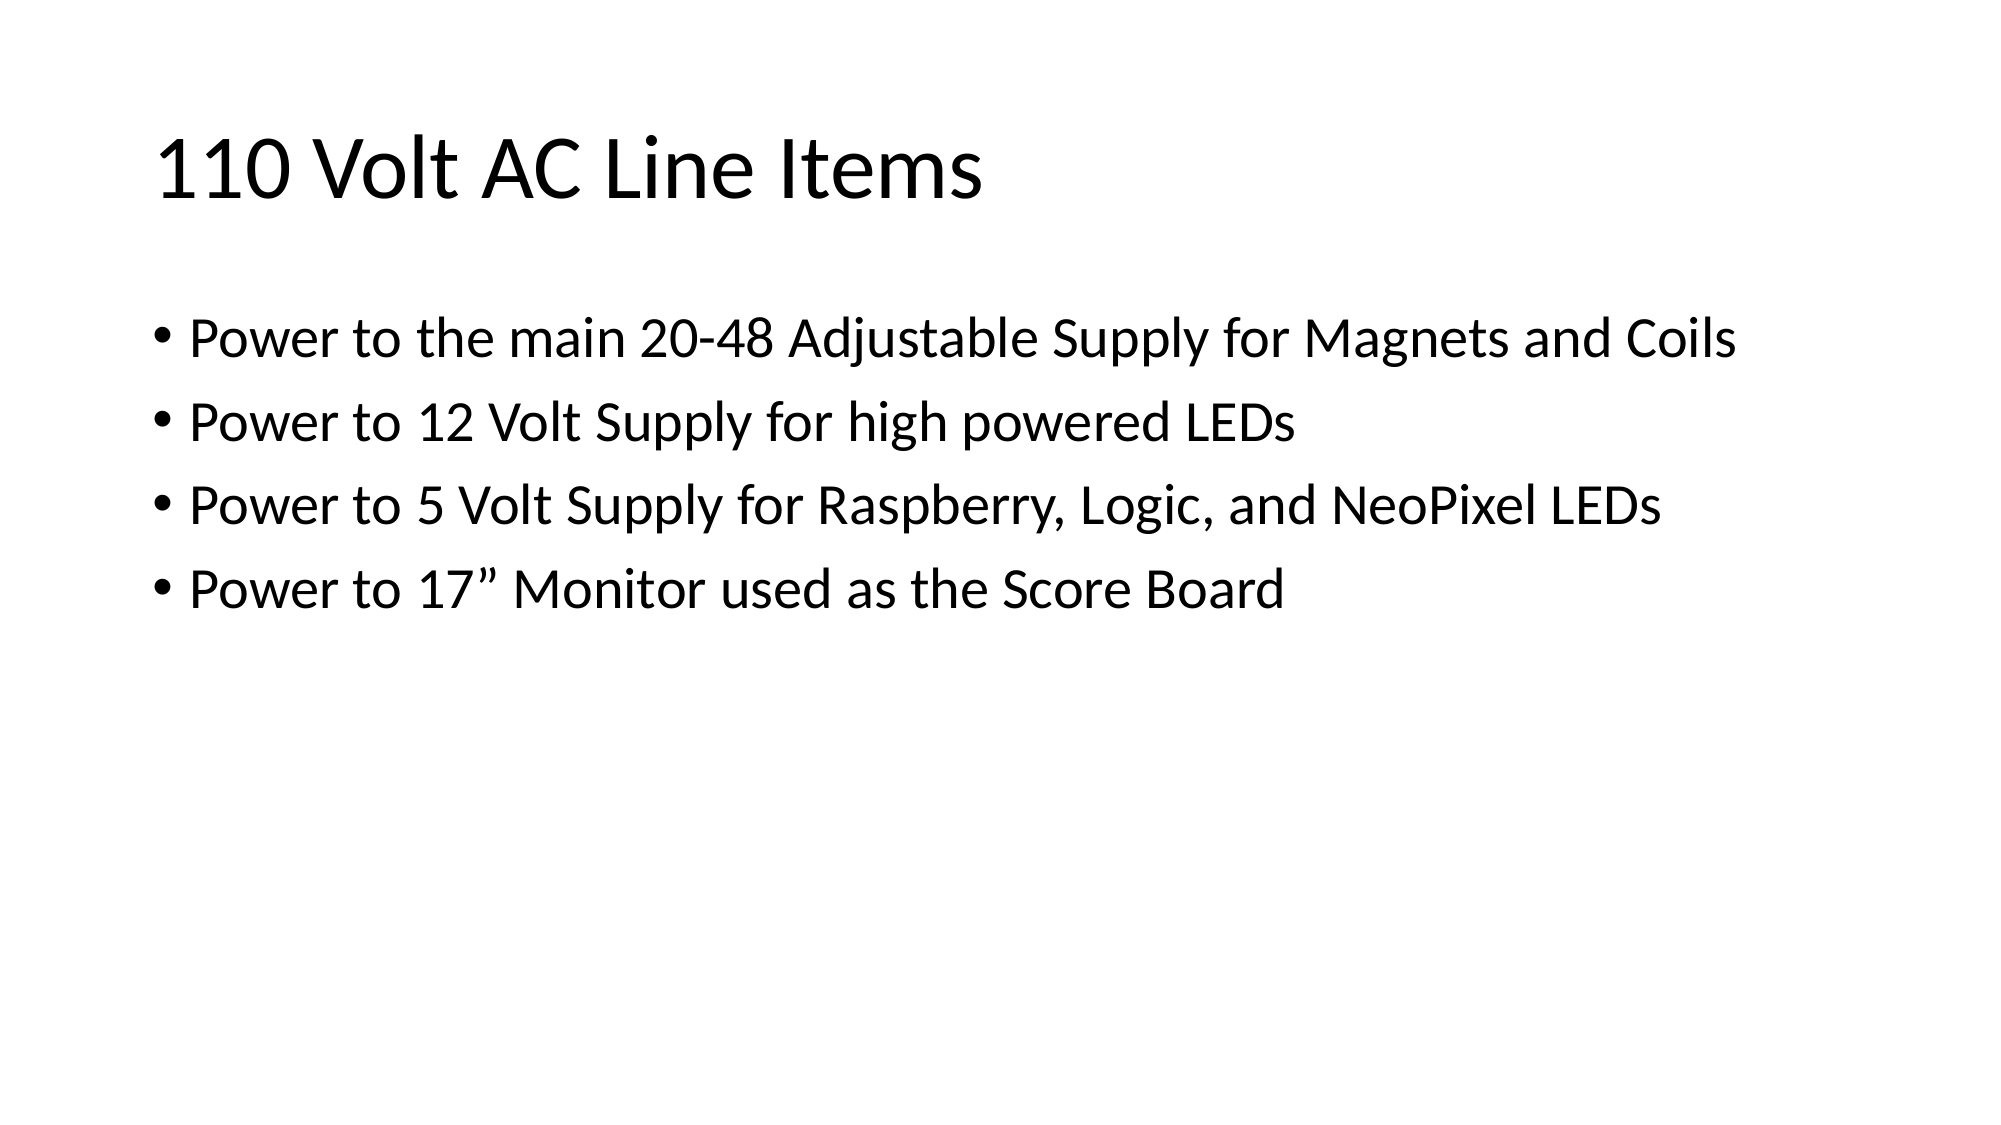

# 110 Volt AC Line Items
Power to the main 20-48 Adjustable Supply for Magnets and Coils
Power to 12 Volt Supply for high powered LEDs
Power to 5 Volt Supply for Raspberry, Logic, and NeoPixel LEDs
Power to 17” Monitor used as the Score Board